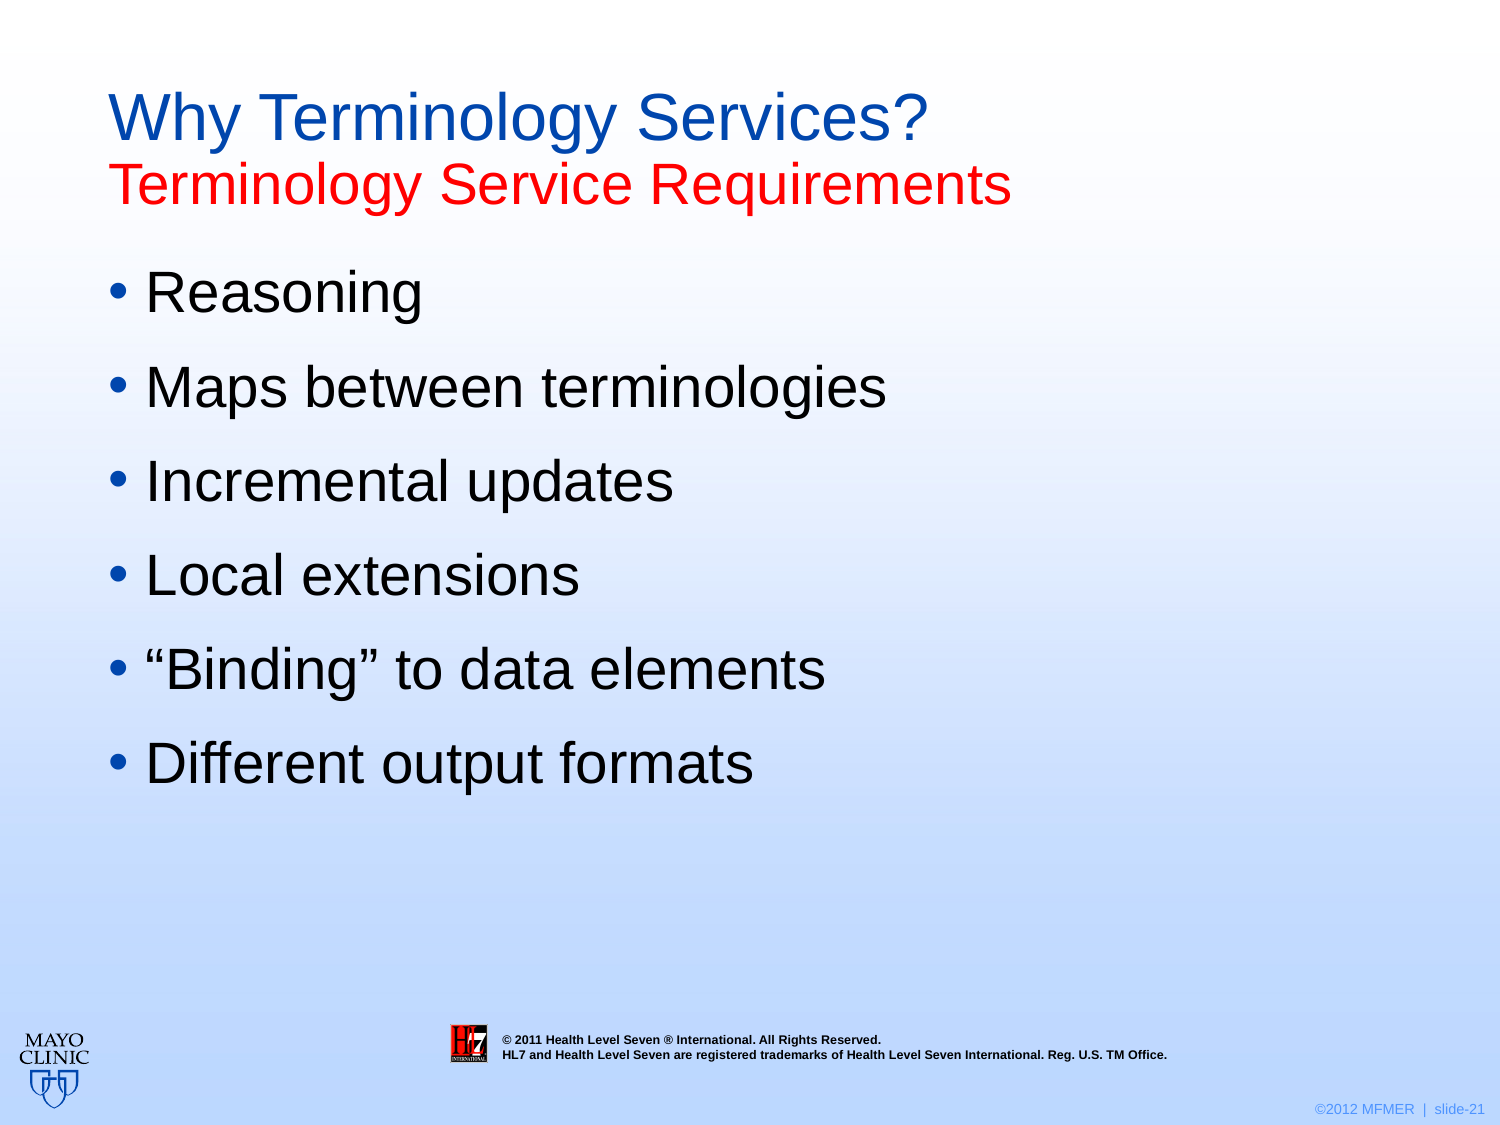

# Why Terminology Services? Terminology Service Requirements
Reasoning
Maps between terminologies
Incremental updates
Local extensions
“Binding” to data elements
Different output formats